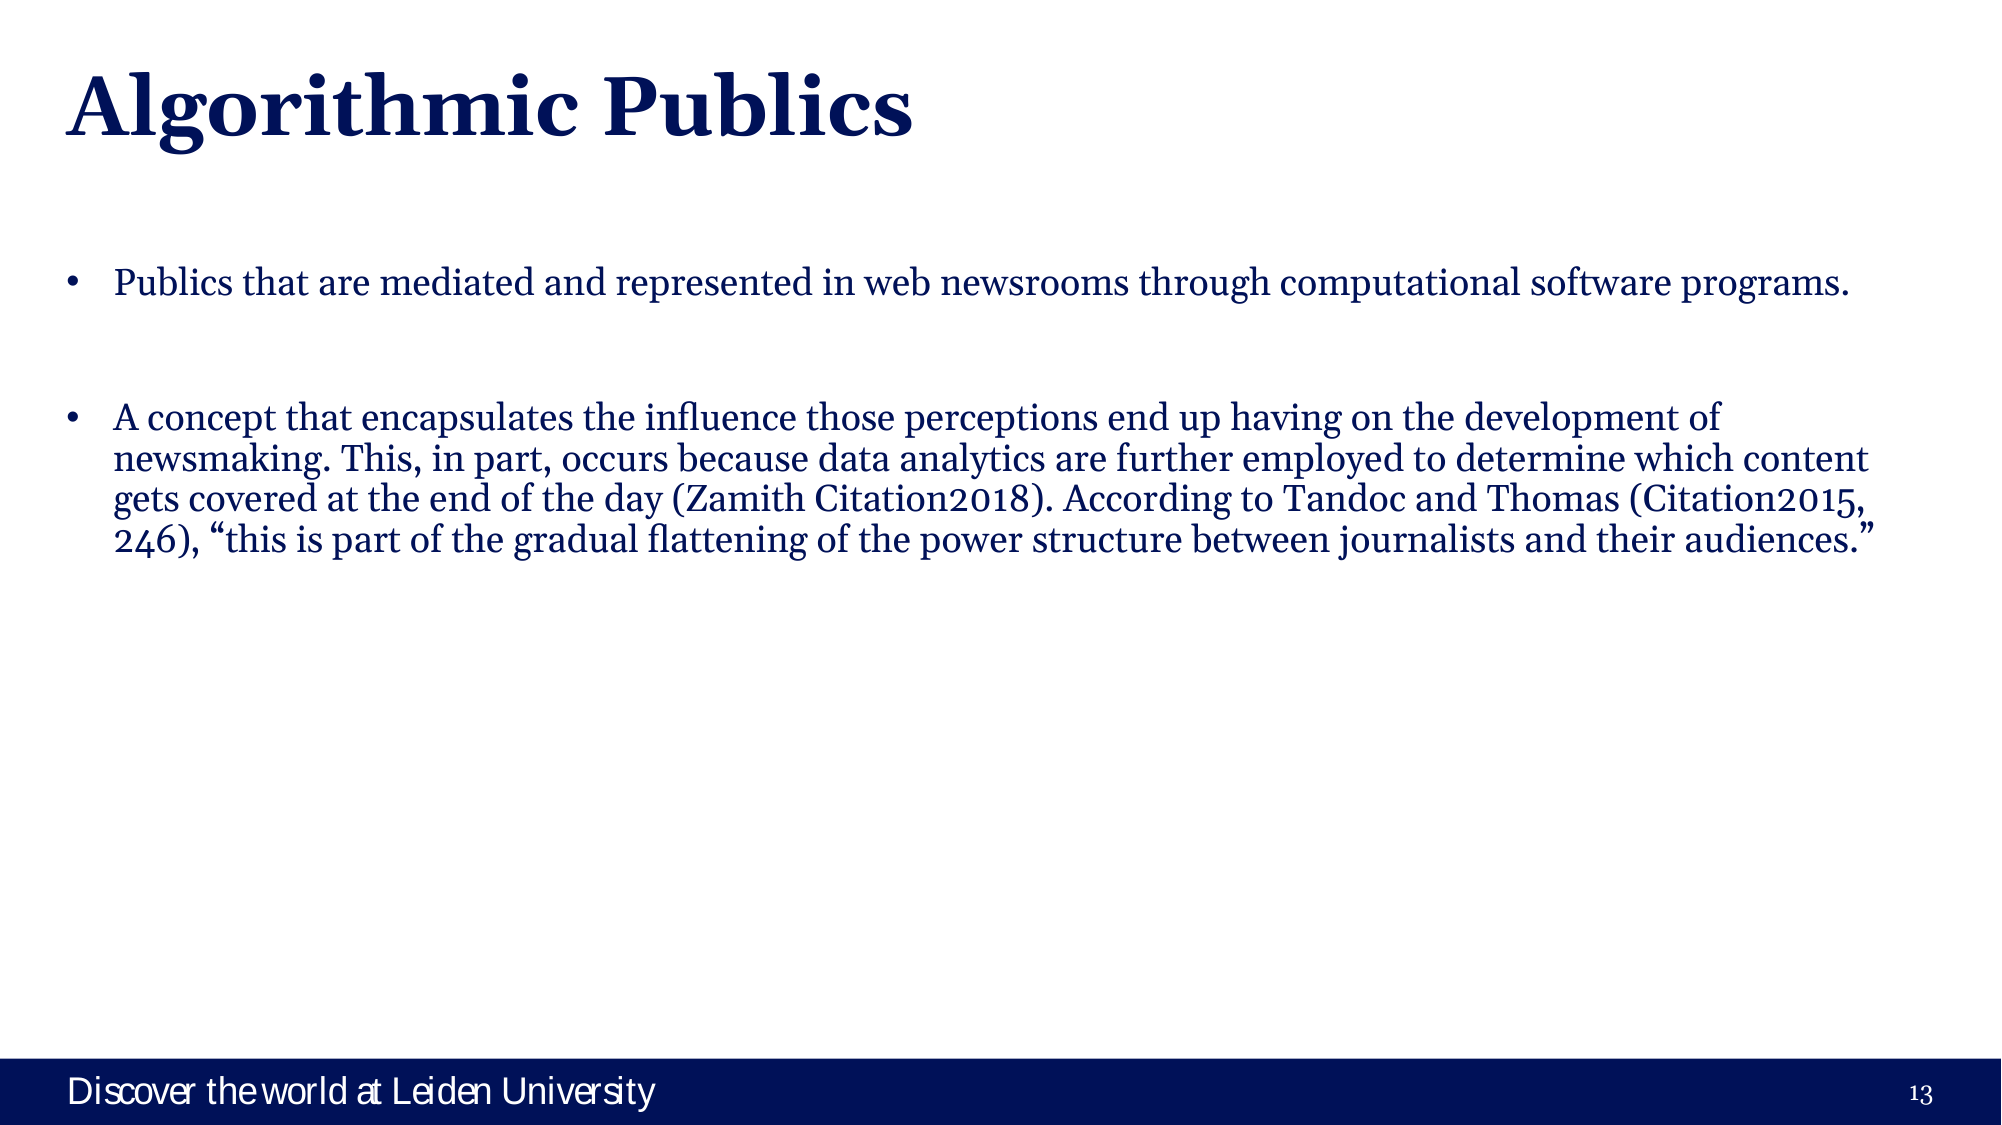

# Algorithmic Publics

Publics that are mediated and represented in web newsrooms through computational software programs.

A concept that encapsulates the influence those perceptions end up having on the development of newsmaking. This, in part, occurs because data analytics are further employed to determine which content gets covered at the end of the day (Zamith Citation2018). According to Tandoc and Thomas (Citation2015, 246), “this is part of the gradual flattening of the power structure between journalists and their audiences.”
13